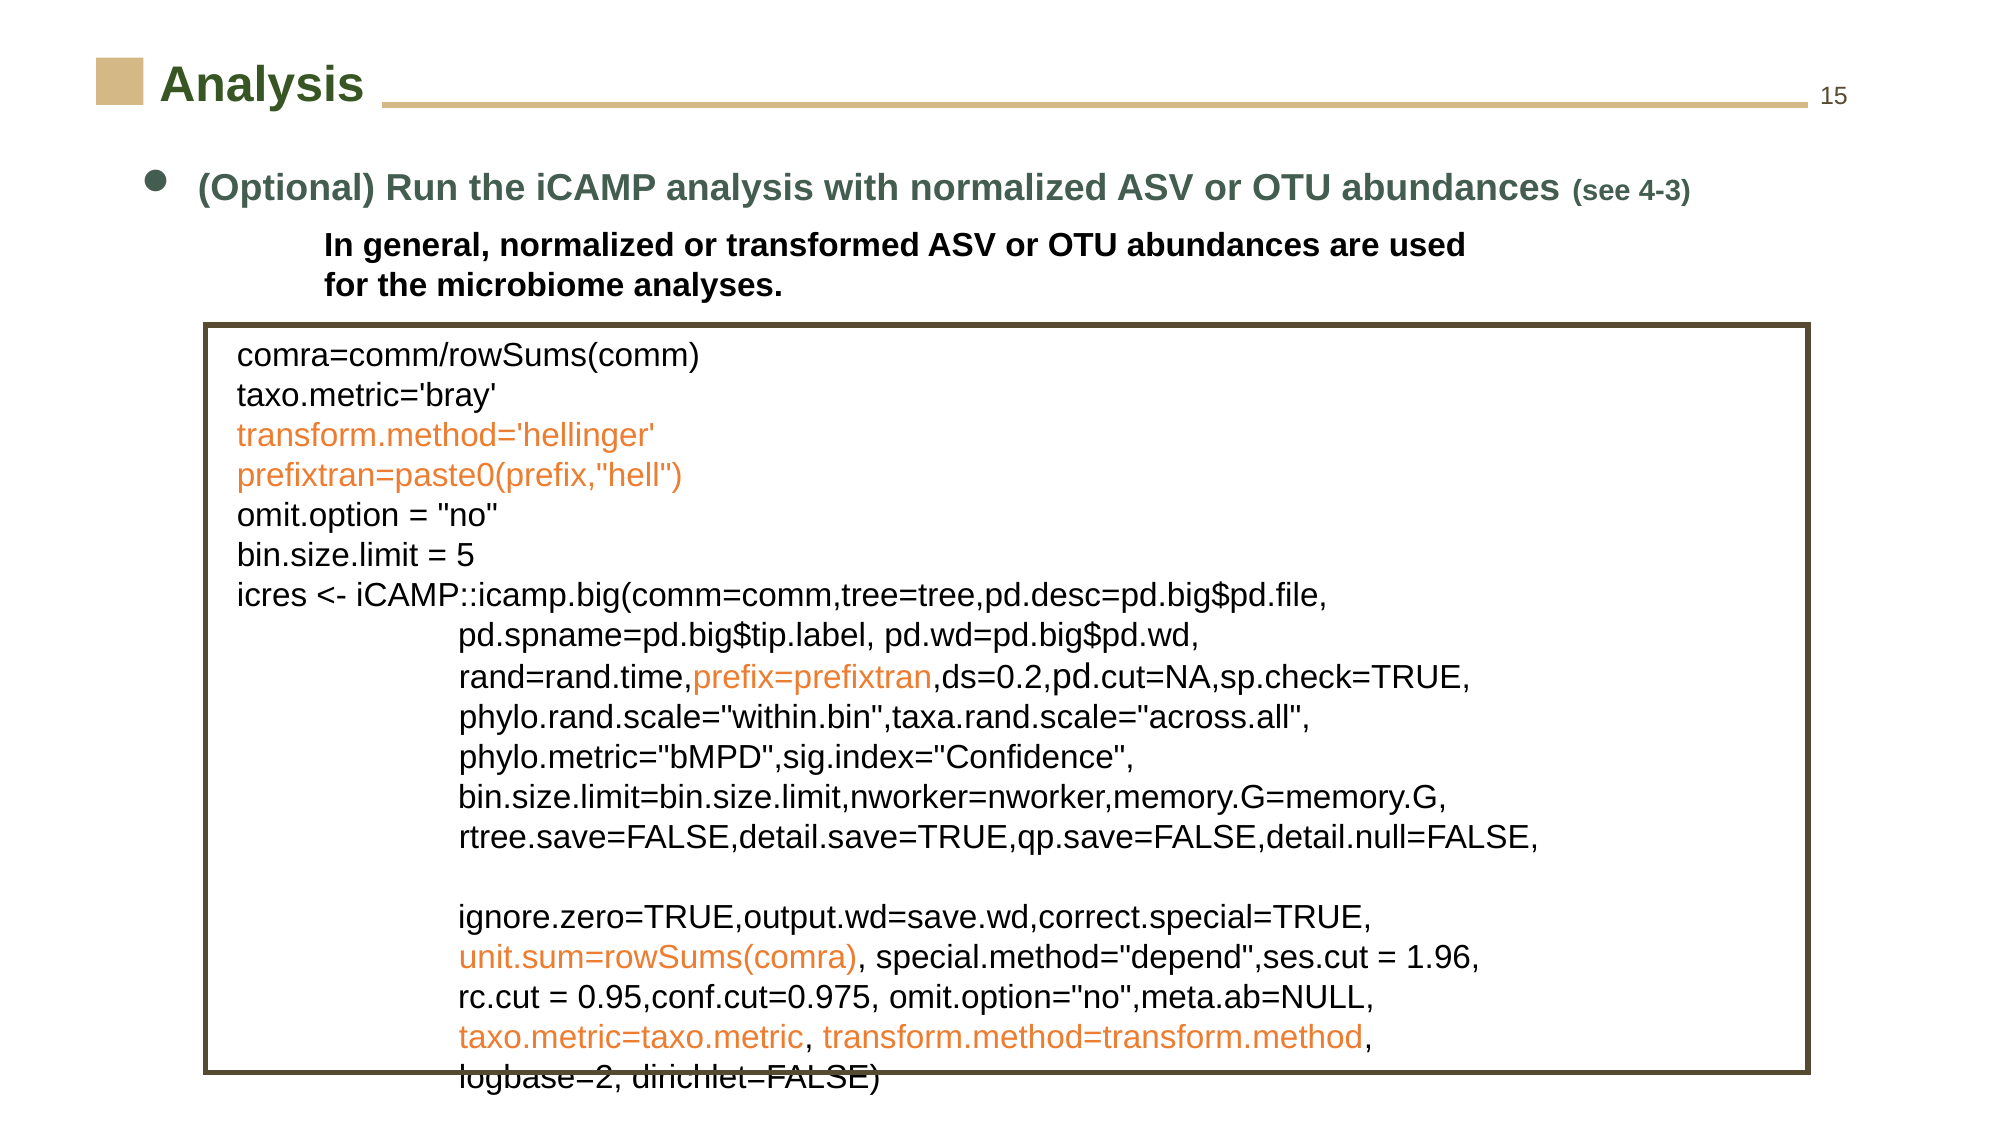

Analysis

15
(Optional) Run the iCAMP analysis with normalized ASV or OTU abundances (see 4-3)
In general, normalized or transformed ASV or OTU abundances are used
for the microbiome analyses.

comra=comm/rowSums(comm)
taxo.metric='bray'
transform.method='hellinger'
prefixtran=paste0(prefix,"hell")
omit.option = "no"
bin.size.limit = 5
icres <- iCAMP::icamp.big(comm=comm,tree=tree,pd.desc=pd.big$pd.file,
                        pd.spname=pd.big$tip.label, pd.wd=pd.big$pd.wd,
                        rand=rand.time,prefix=prefixtran,ds=0.2,pd.cut=NA,sp.check=TRUE,
                        phylo.rand.scale="within.bin",taxa.rand.scale="across.all",
                        phylo.metric="bMPD",sig.index="Confidence",
                        bin.size.limit=bin.size.limit,nworker=nworker,memory.G=memory.G,
                        rtree.save=FALSE,detail.save=TRUE,qp.save=FALSE,detail.null=FALSE,
                        ignore.zero=TRUE,output.wd=save.wd,correct.special=TRUE,
                        unit.sum=rowSums(comra), special.method="depend",ses.cut = 1.96,
                        rc.cut = 0.95,conf.cut=0.975, omit.option="no",meta.ab=NULL,
                        taxo.metric=taxo.metric, transform.method=transform.method,
                        logbase=2, dirichlet=FALSE)